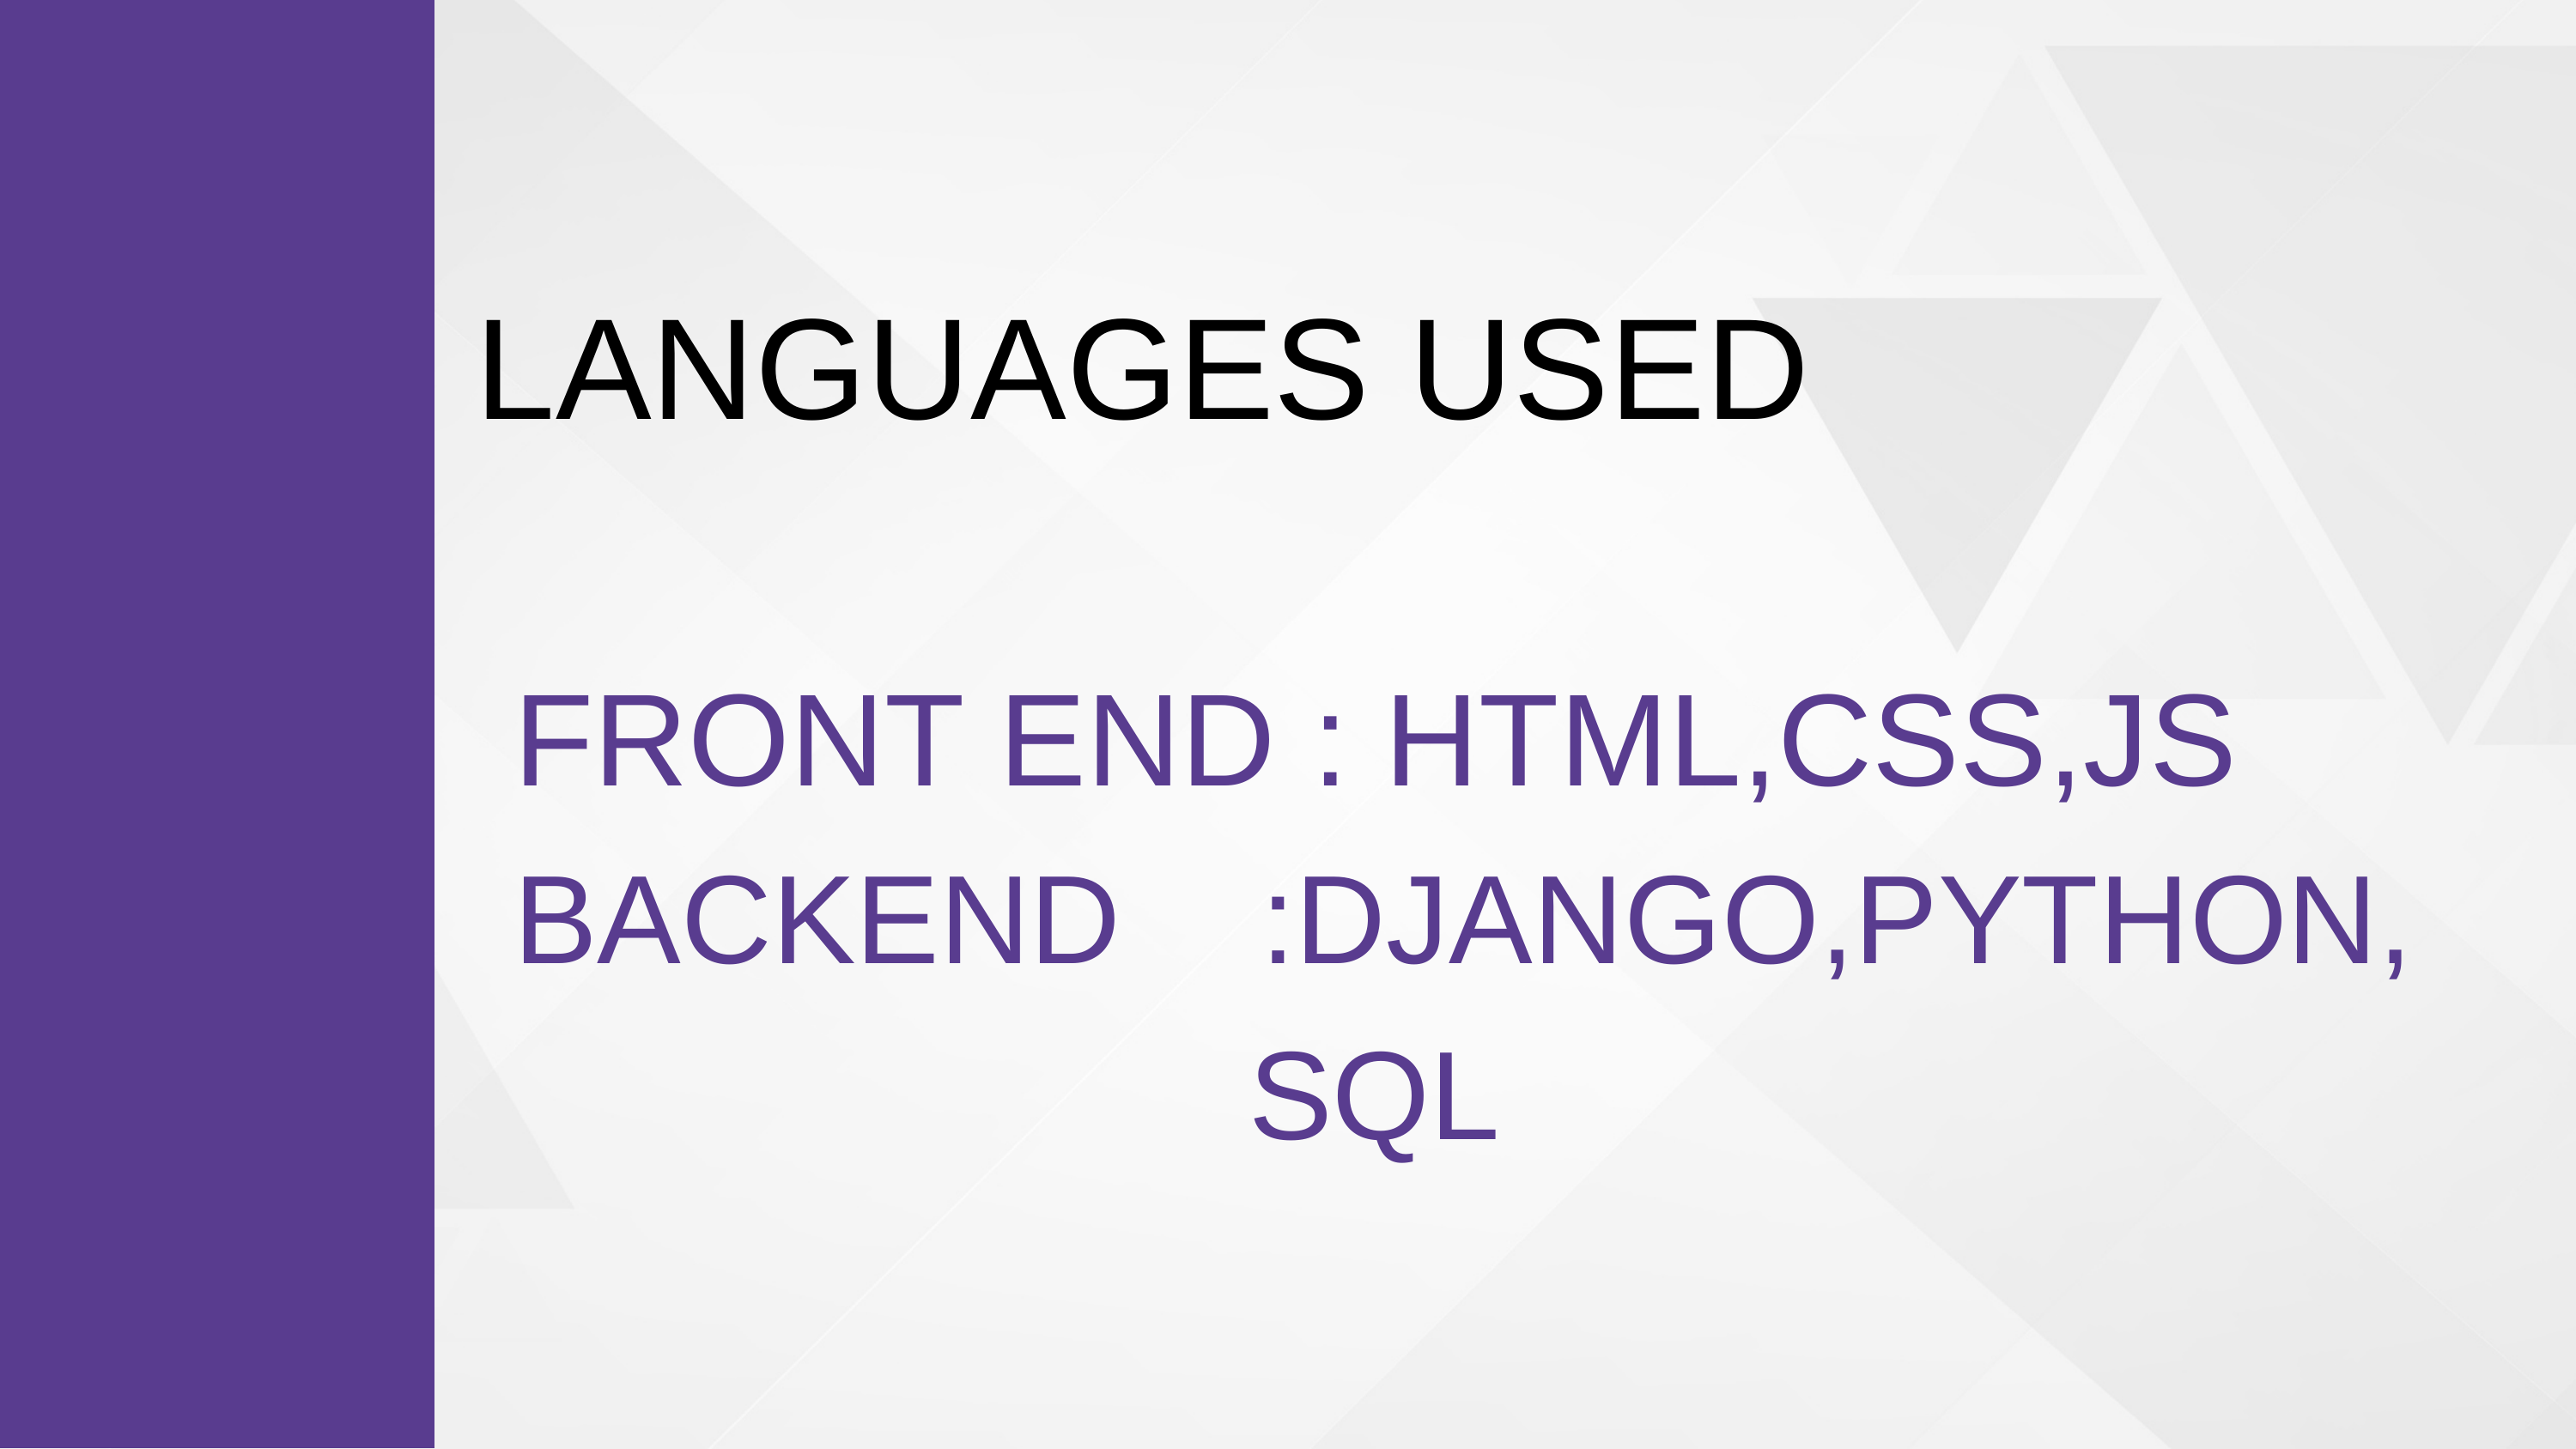

LANGUAGES USED
FRONT END : HTML,CSS,JS
BACKEND    :DJANGO,PYTHON,
                     SQL